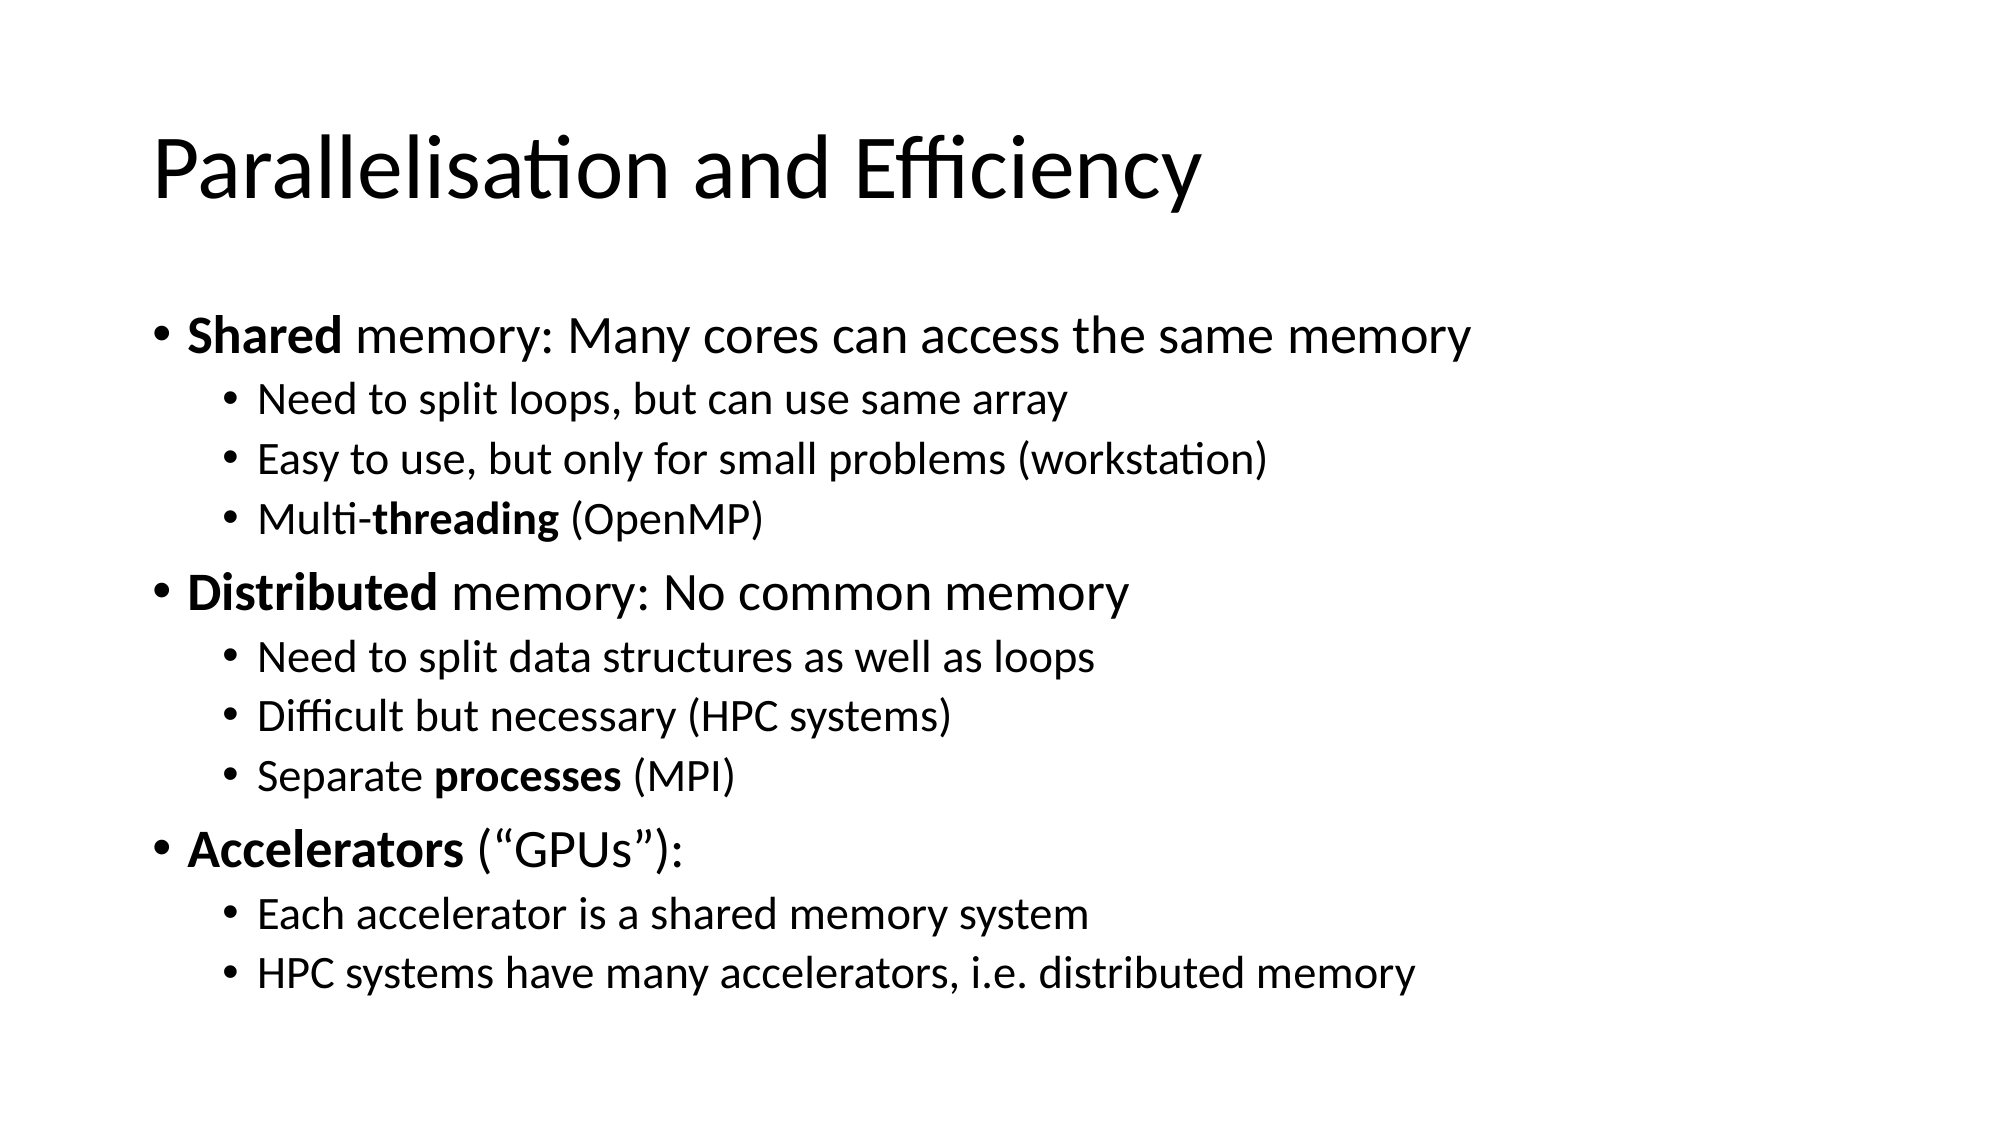

# Parallelisation and Efficiency
Shared memory: Many cores can access the same memory
Need to split loops, but can use same array
Easy to use, but only for small problems (workstation)
Multi-threading (OpenMP)
Distributed memory: No common memory
Need to split data structures as well as loops
Difficult but necessary (HPC systems)
Separate processes (MPI)
Accelerators (“GPUs”):
Each accelerator is a shared memory system
HPC systems have many accelerators, i.e. distributed memory